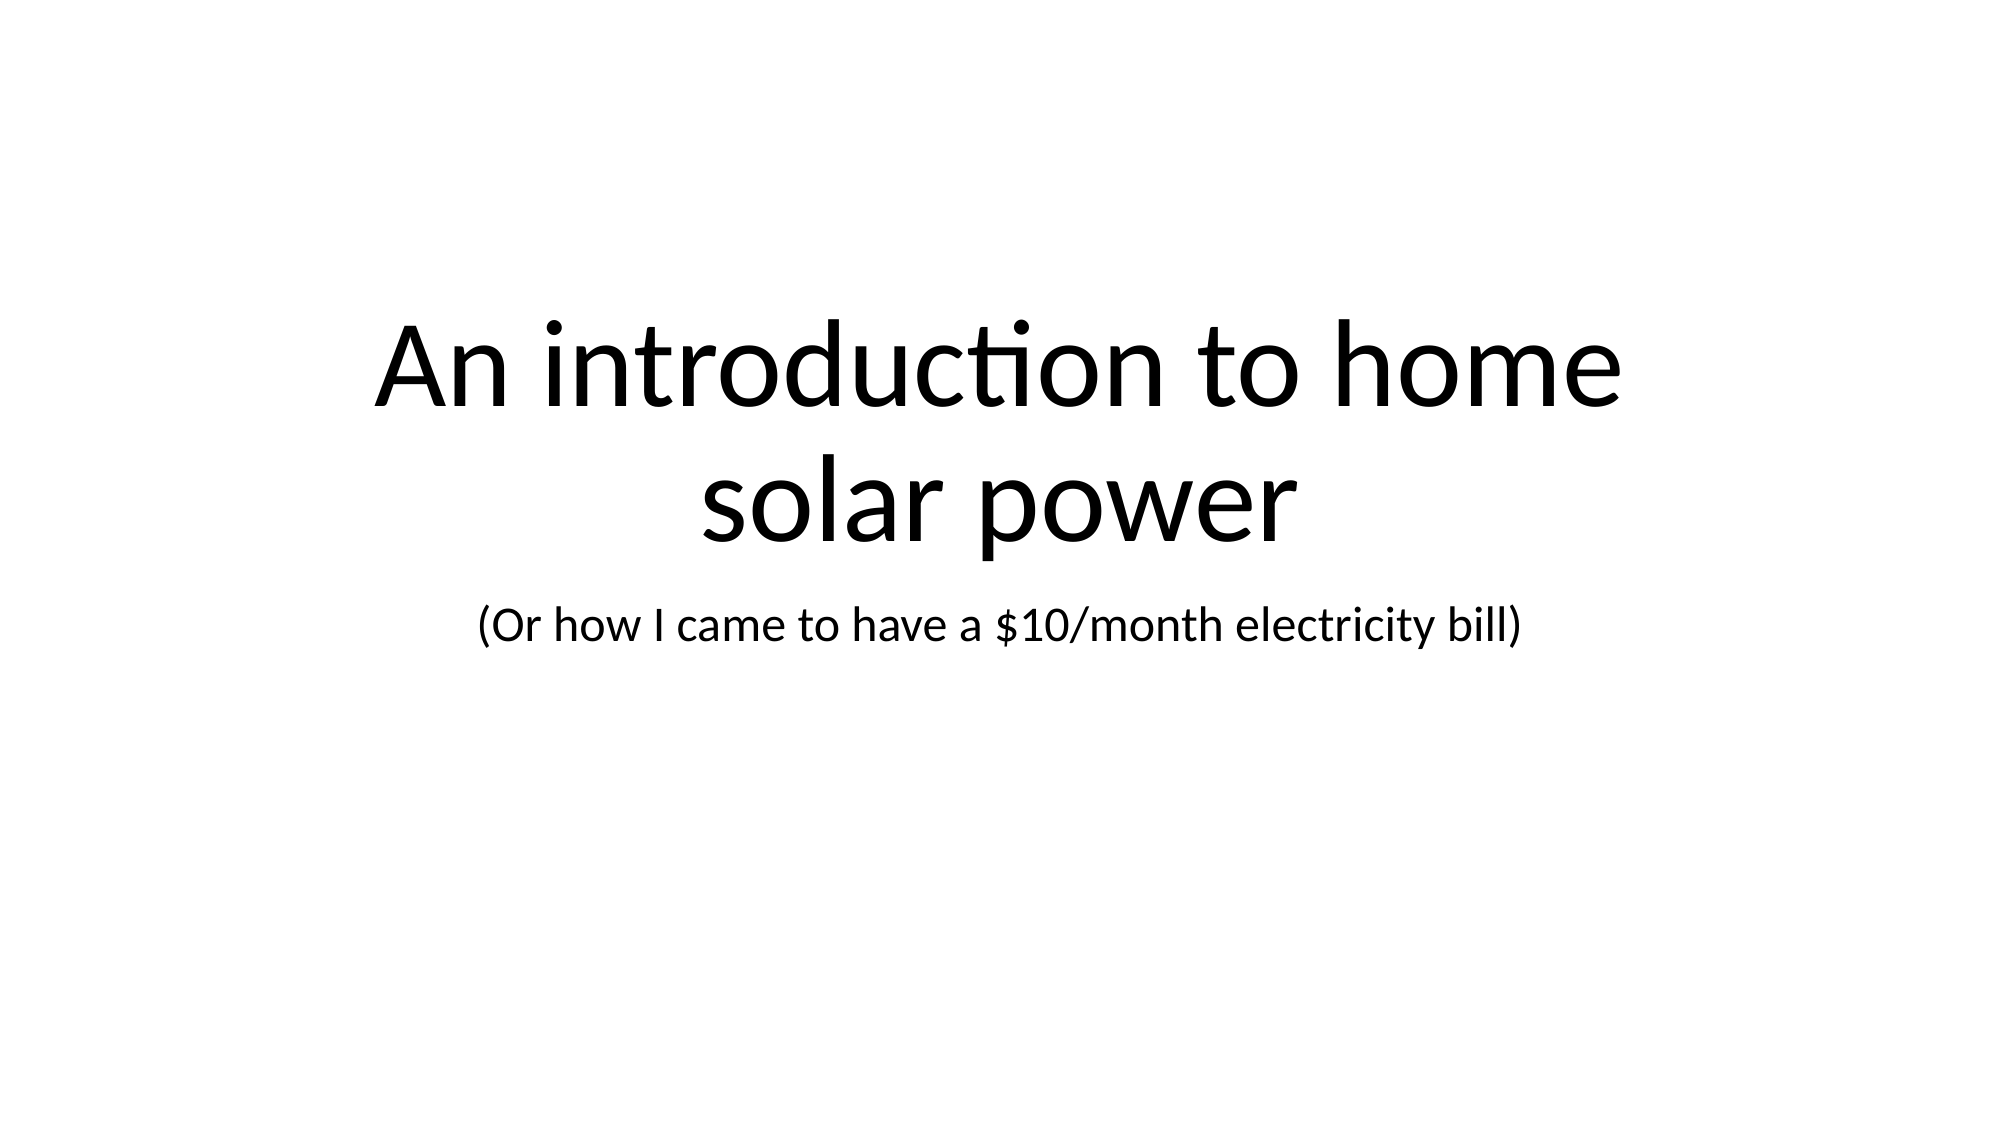

# An introduction to home solar power
(Or how I came to have a $10/month electricity bill)